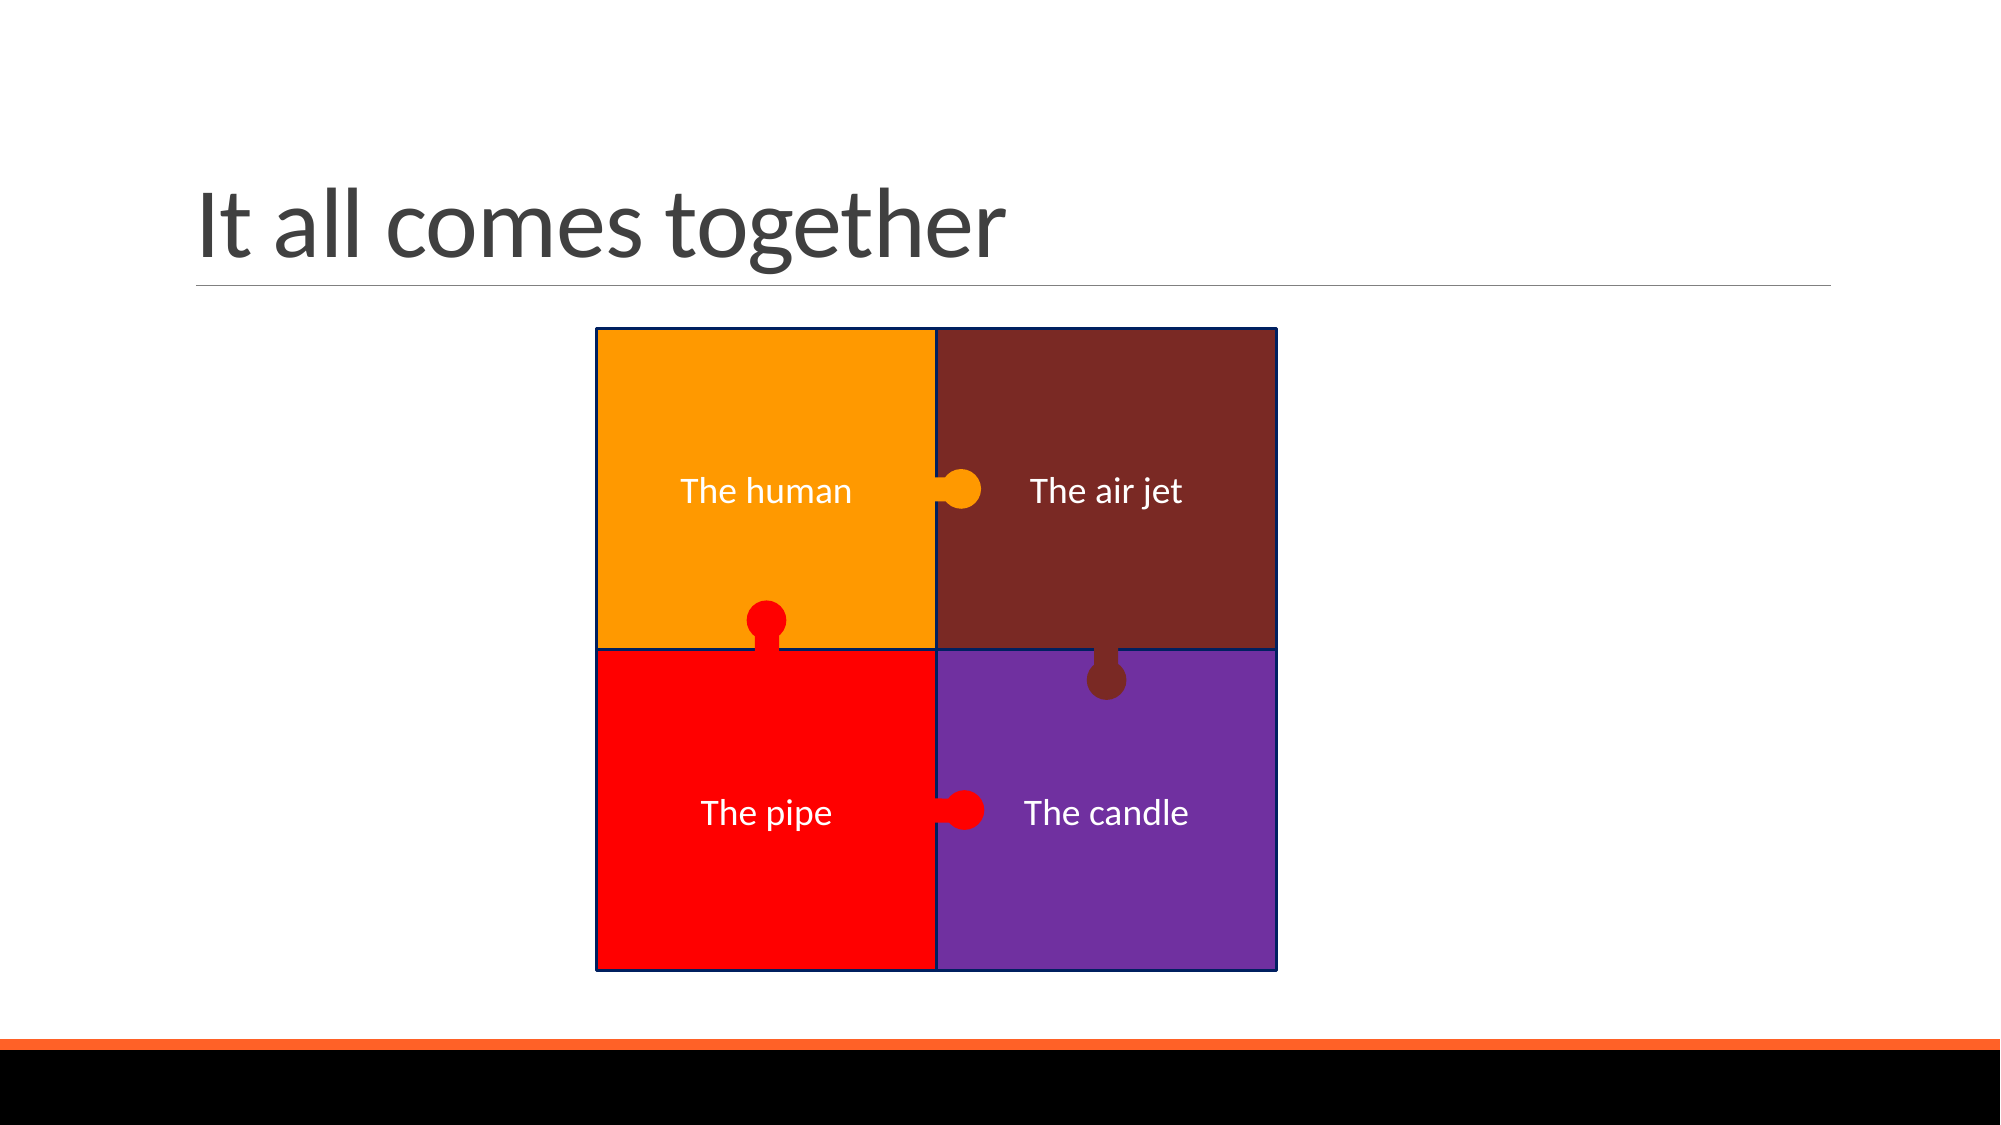

# It all comes together
The human
The air jet

The pipe
The candle